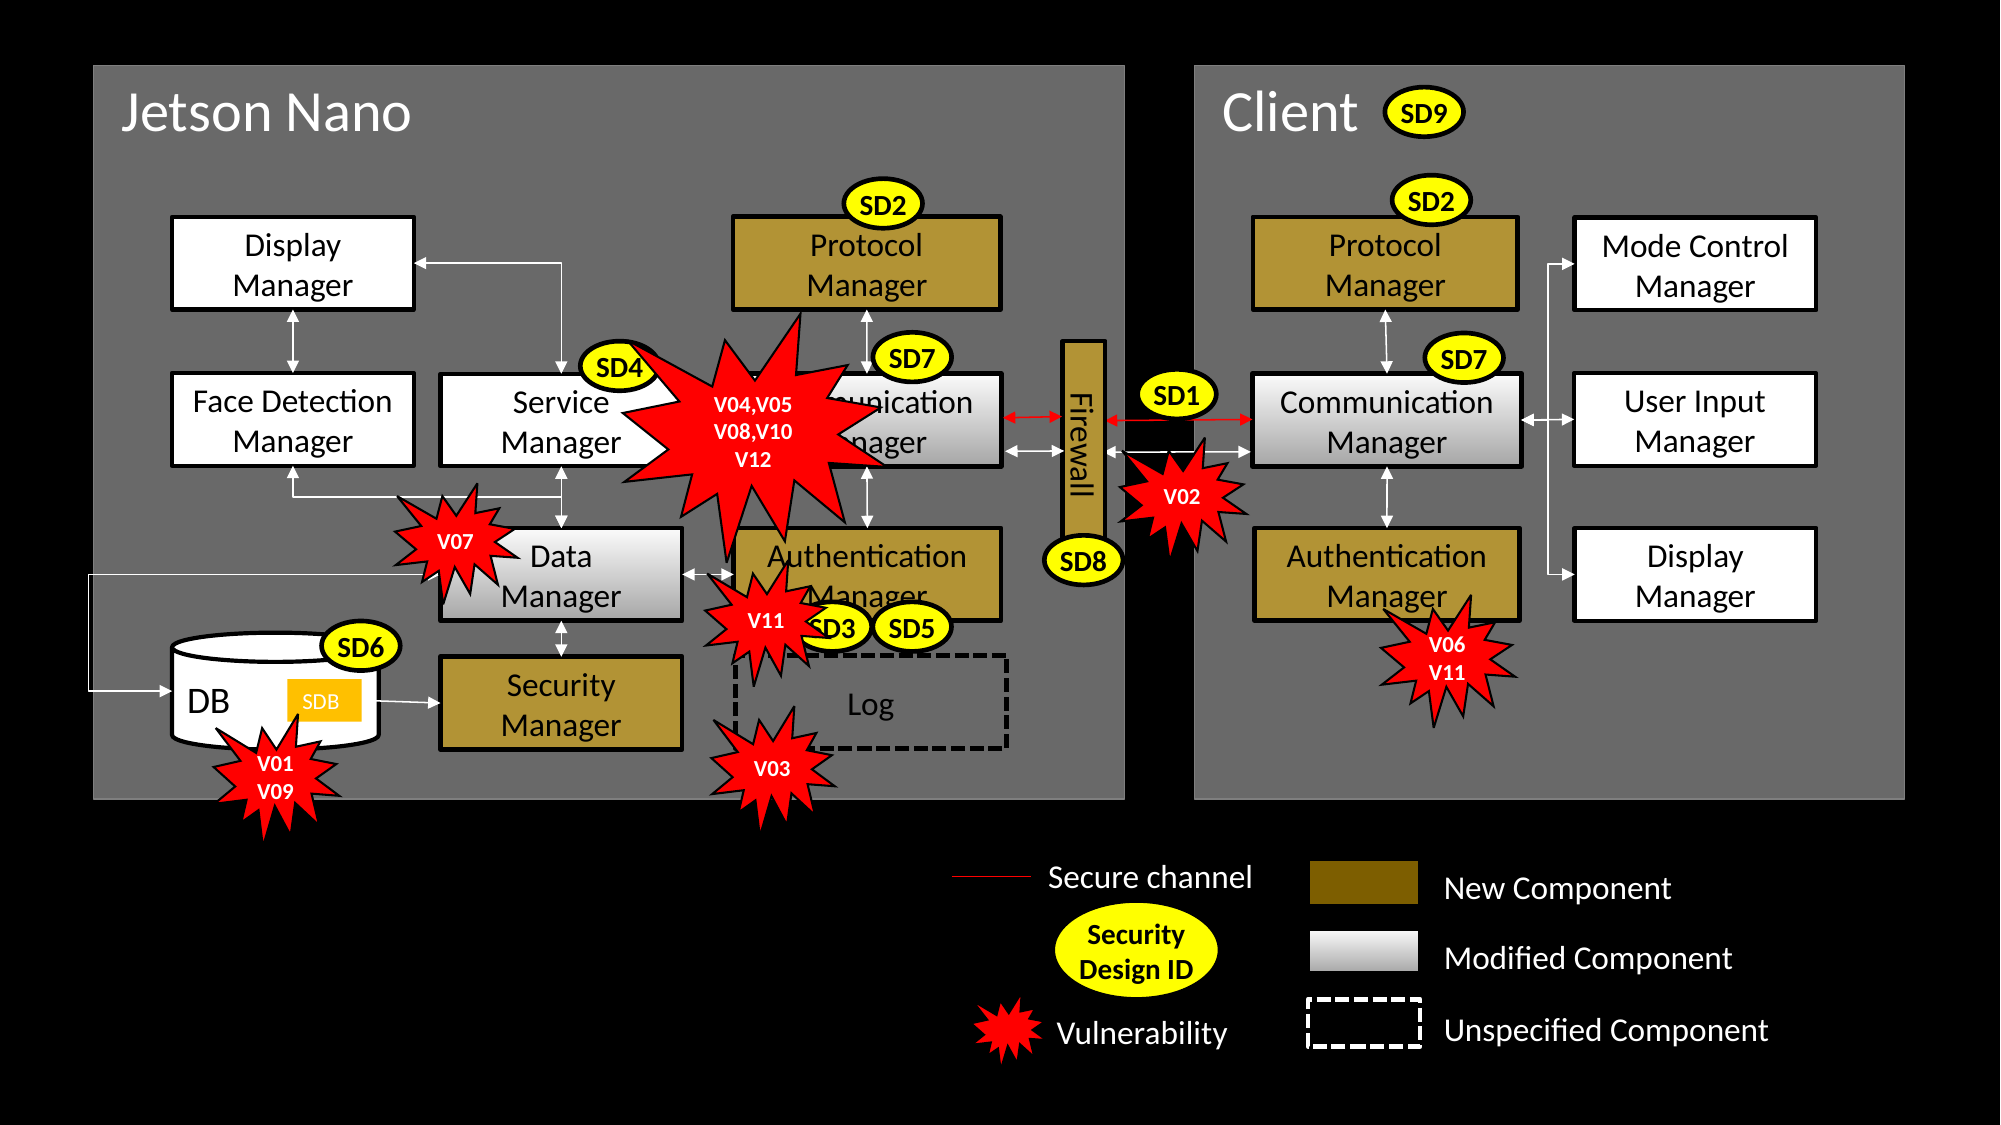

Jetson Nano
 Client
SD9
SD2
SD2
Display
Manager
Protocol
Manager
Protocol
Manager
Mode Control
Manager
V04,V05
V08,V10
V12
SD7
SD7
SD4
Firewall
SD1
Face Detection
Manager
User Input
Manager
Service
Manager
Communication
Manager
Communication
Manager
V02
V07
Data
Manager
Authentication
Manager
Display
Manager
Authentication
Manager
SD8
V11
V06
V11
SD3
SD5
SD6
DB
Log
Security
Manager
SDB
V03
V01V09
Secure channel

New Component
Security Design ID

Modified Component

Unspecified Component
Vulnerability